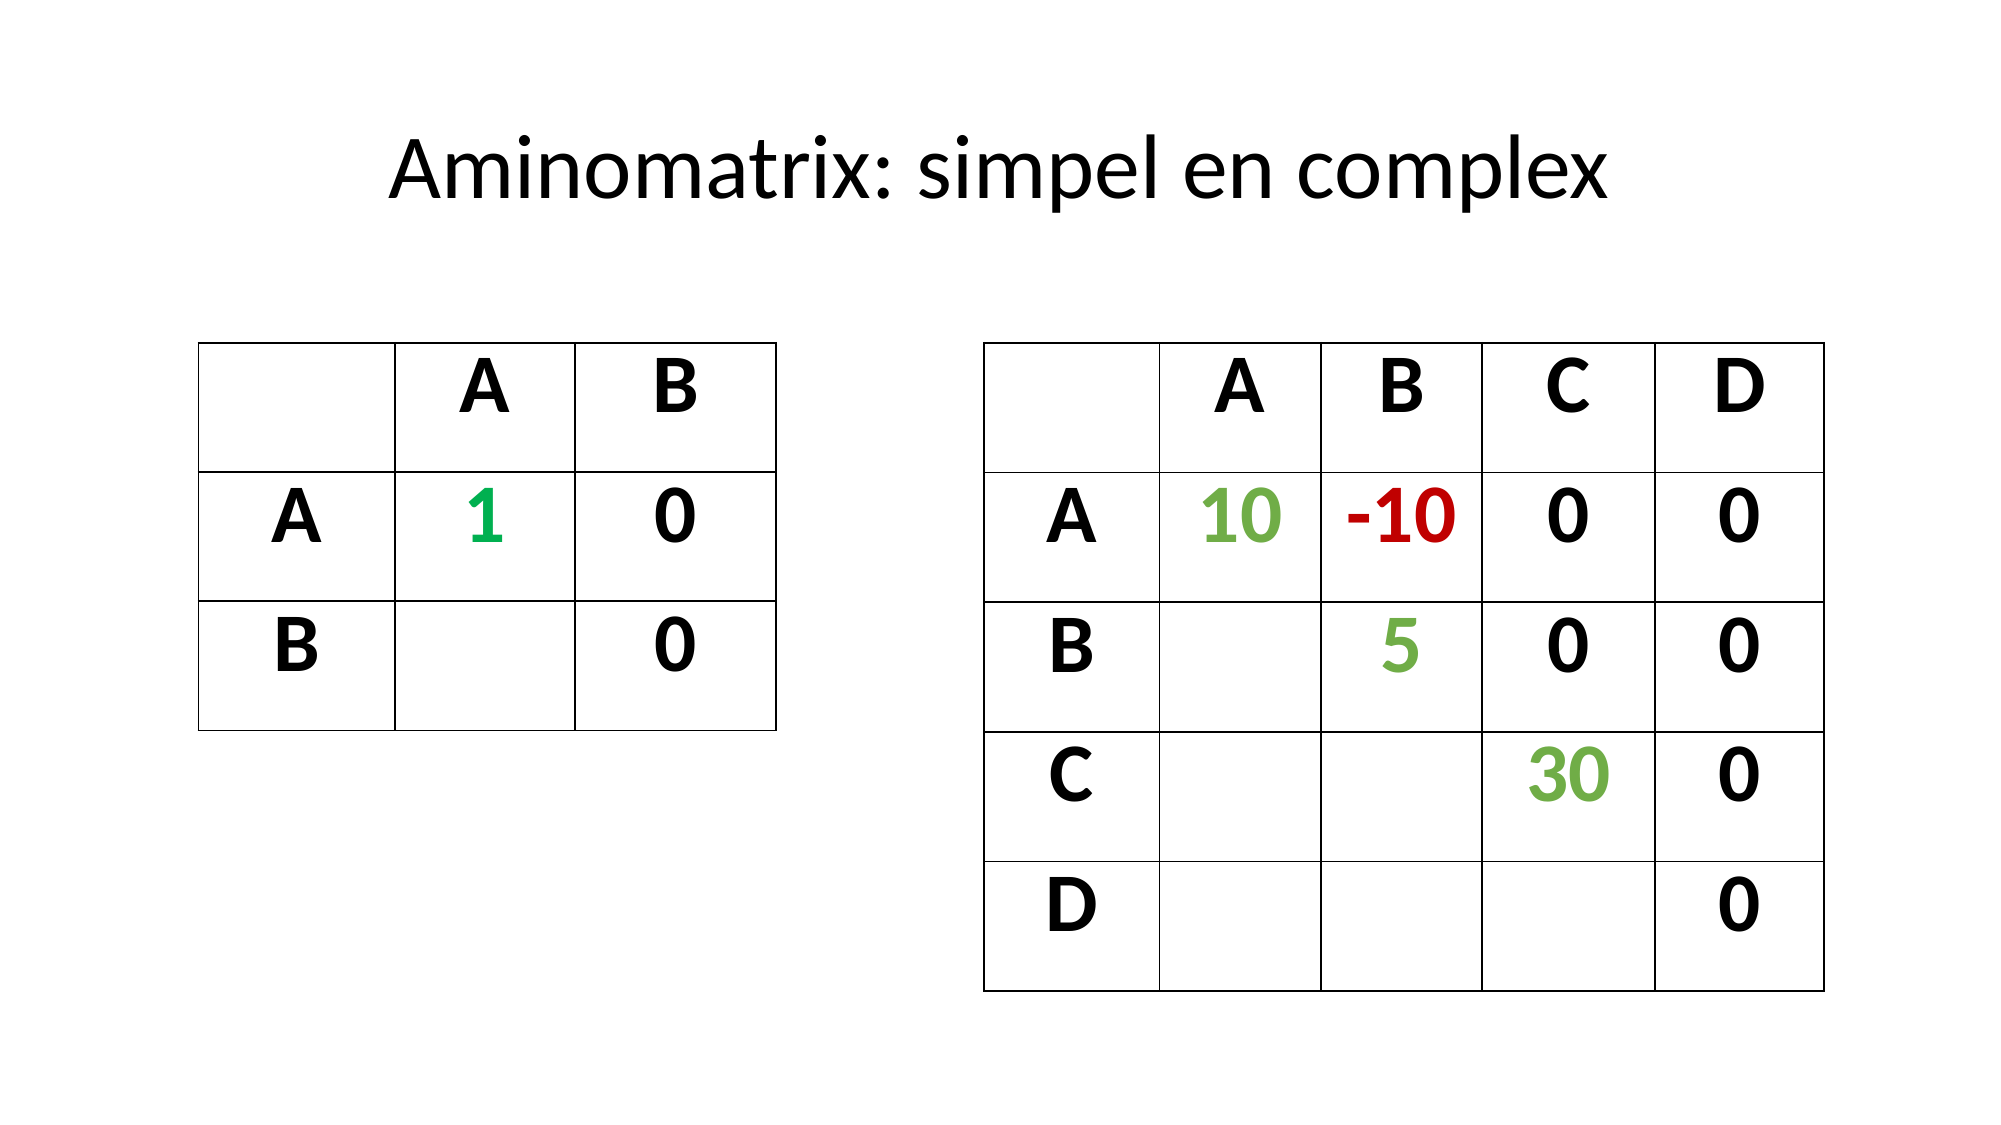

# Aminomatrix: simpel en complex
|  | A | B |
| --- | --- | --- |
| A | 1 | 0 |
| B |  | 0 |
|  | A | B | C | D |
| --- | --- | --- | --- | --- |
| A | 10 | -10 | 0 | 0 |
| B |  | 5 | 0 | 0 |
| C |  |  | 30 | 0 |
| D |  |  |  | 0 |